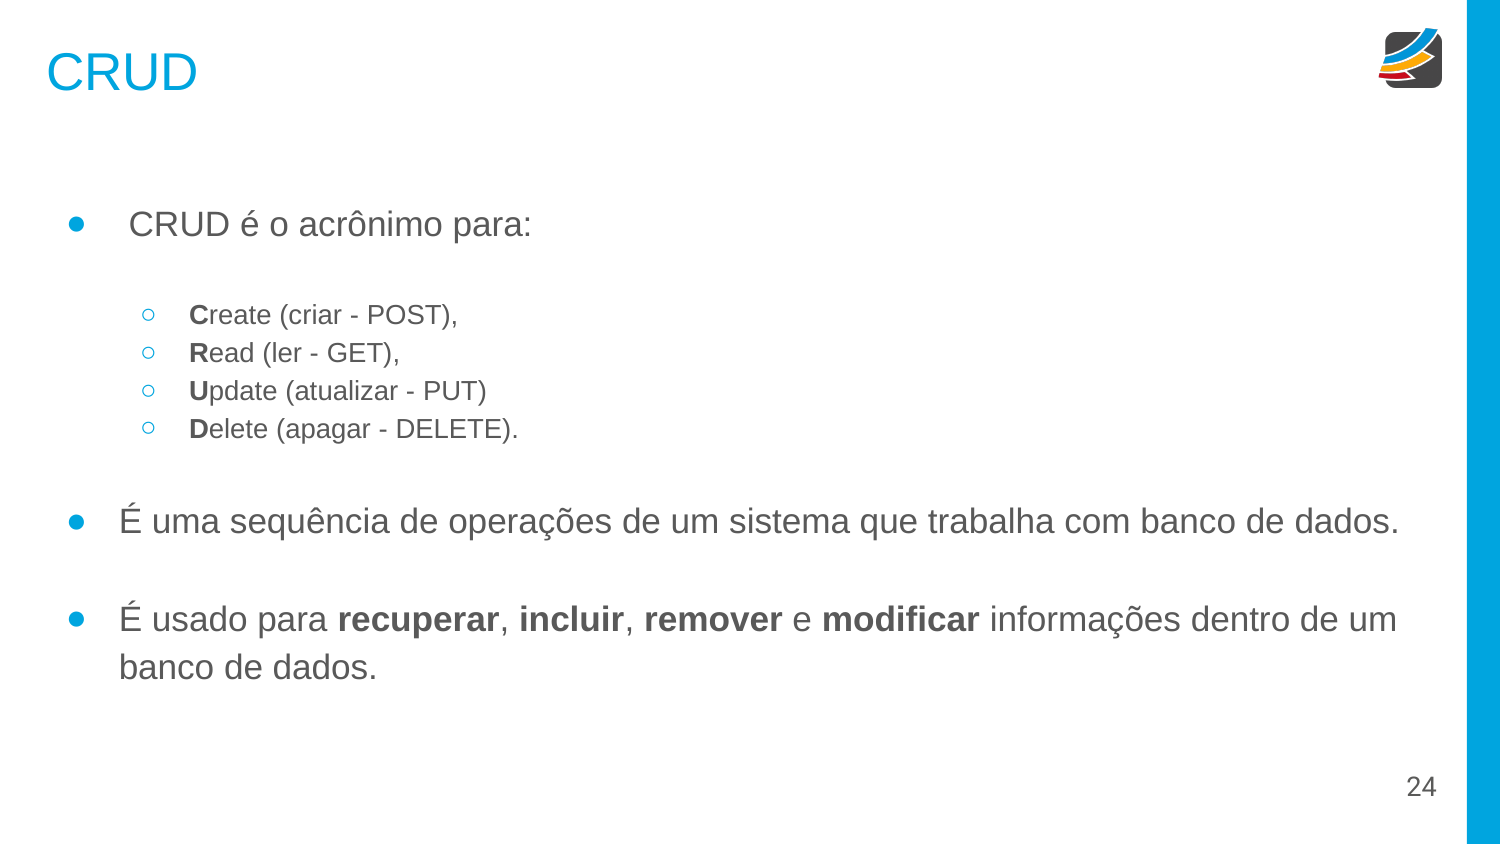

# CRUD
 CRUD é o acrônimo para:

Create (criar - POST),
Read (ler - GET),
Update (atualizar - PUT)
Delete (apagar - DELETE).

É uma sequência de operações de um sistema que trabalha com banco de dados.

É usado para recuperar, incluir, remover e modificar informações dentro de um banco de dados.
24